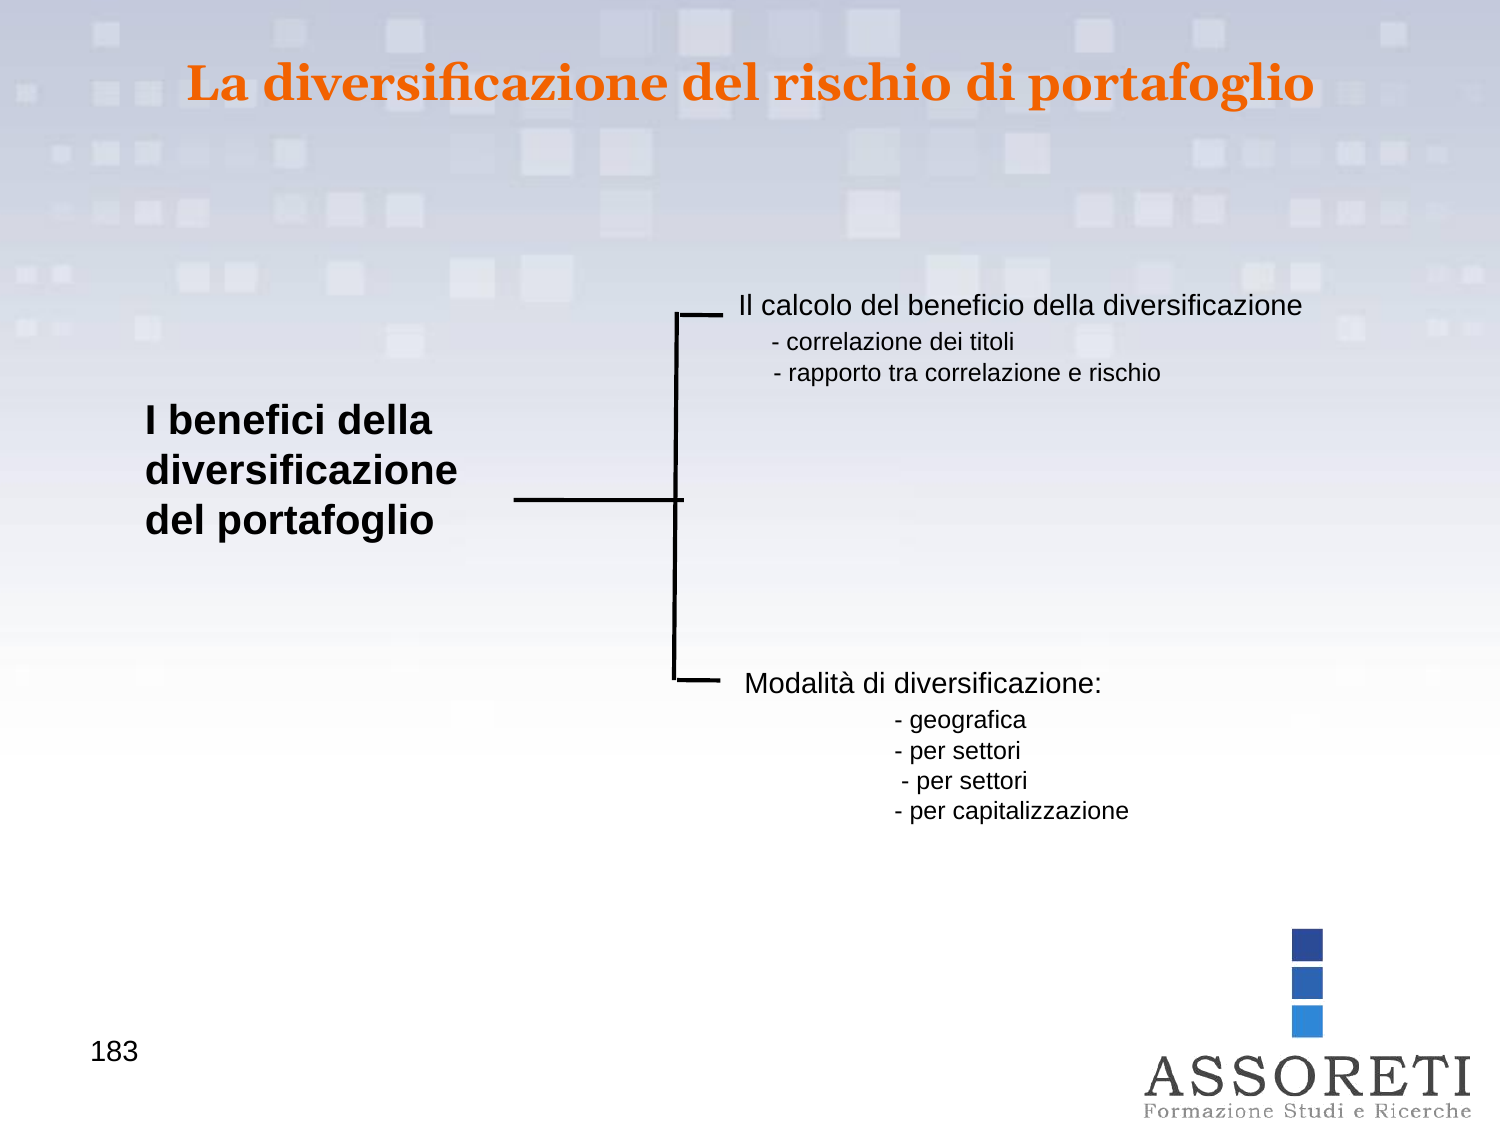

La diversificazione del rischio di portafoglio
Il calcolo del beneficio della diversificazione
    - correlazione dei titoli
     - rapporto tra correlazione e rischio

I benefici della diversificazione
del portafoglio

Modalità di diversificazione:
	- geografica
	- per settori
	 - per settori
	- per capitalizzazione
183